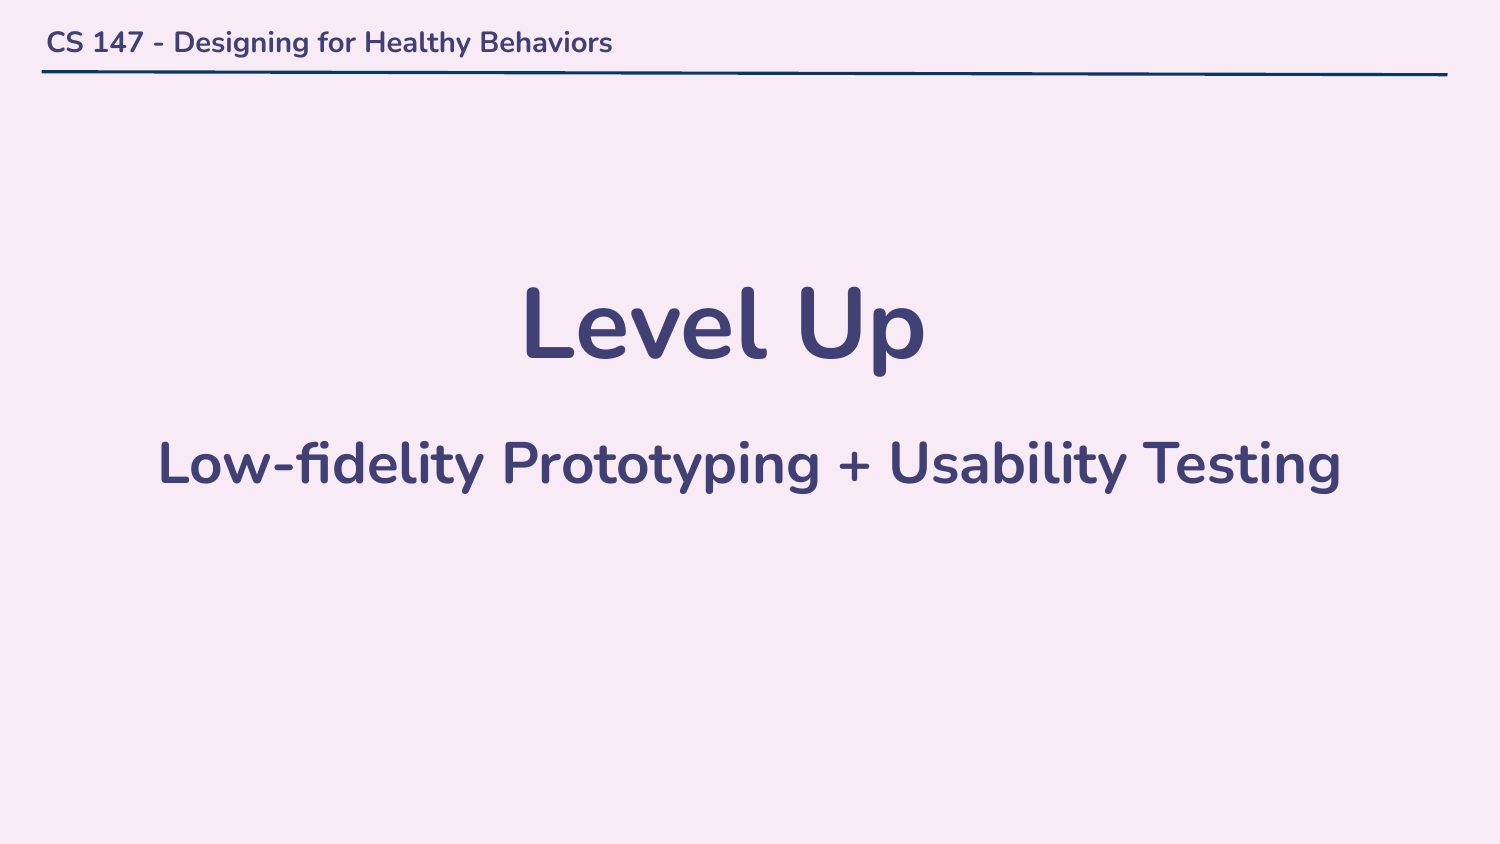

CS 147 - Designing for Healthy Behaviors
# Level Up
Low-fidelity Prototyping + Usability Testing